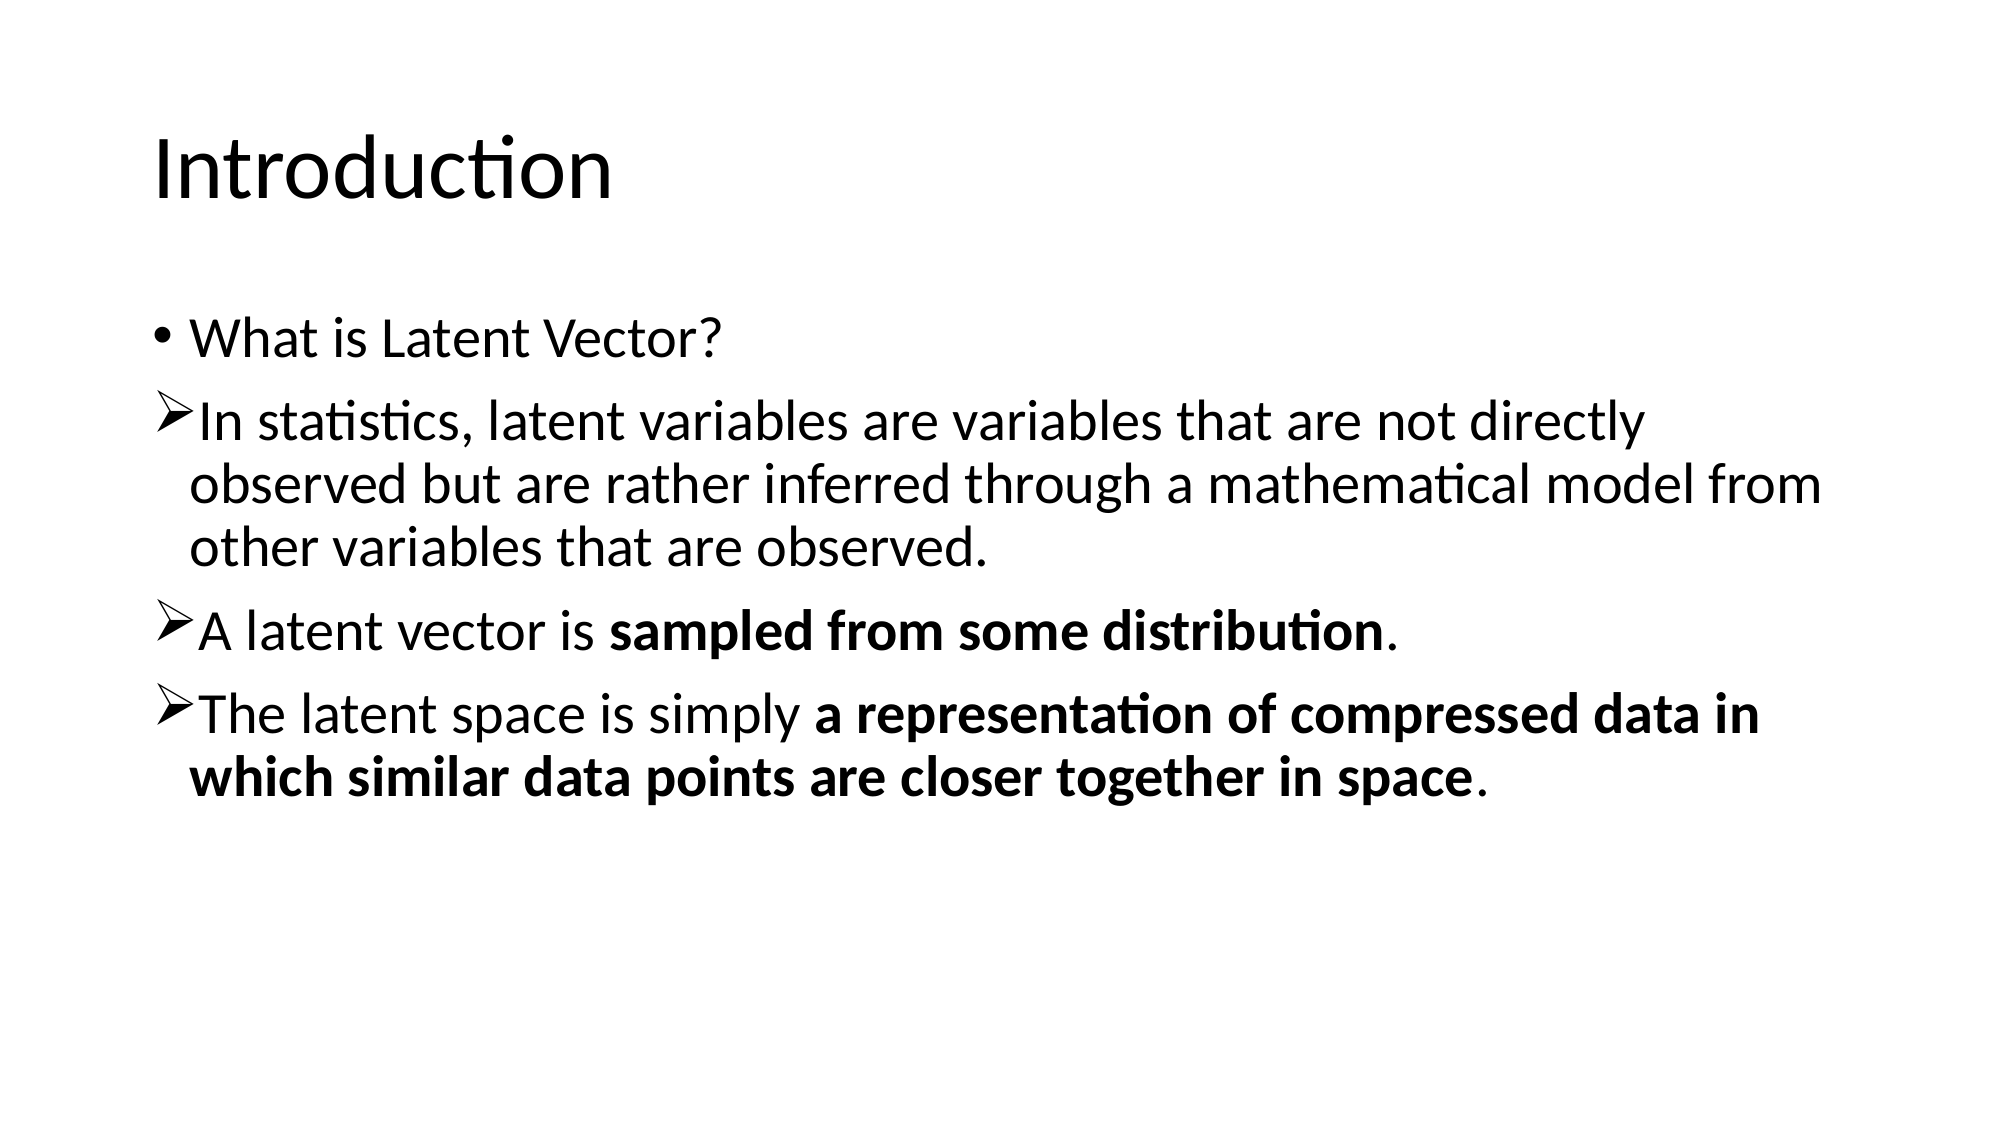

# Introduction
What is Latent Vector?
In statistics, latent variables are variables that are not directly observed but are rather inferred through a mathematical model from other variables that are observed.
A latent vector is sampled from some distribution.
The latent space is simply a representation of compressed data in which similar data points are closer together in space.